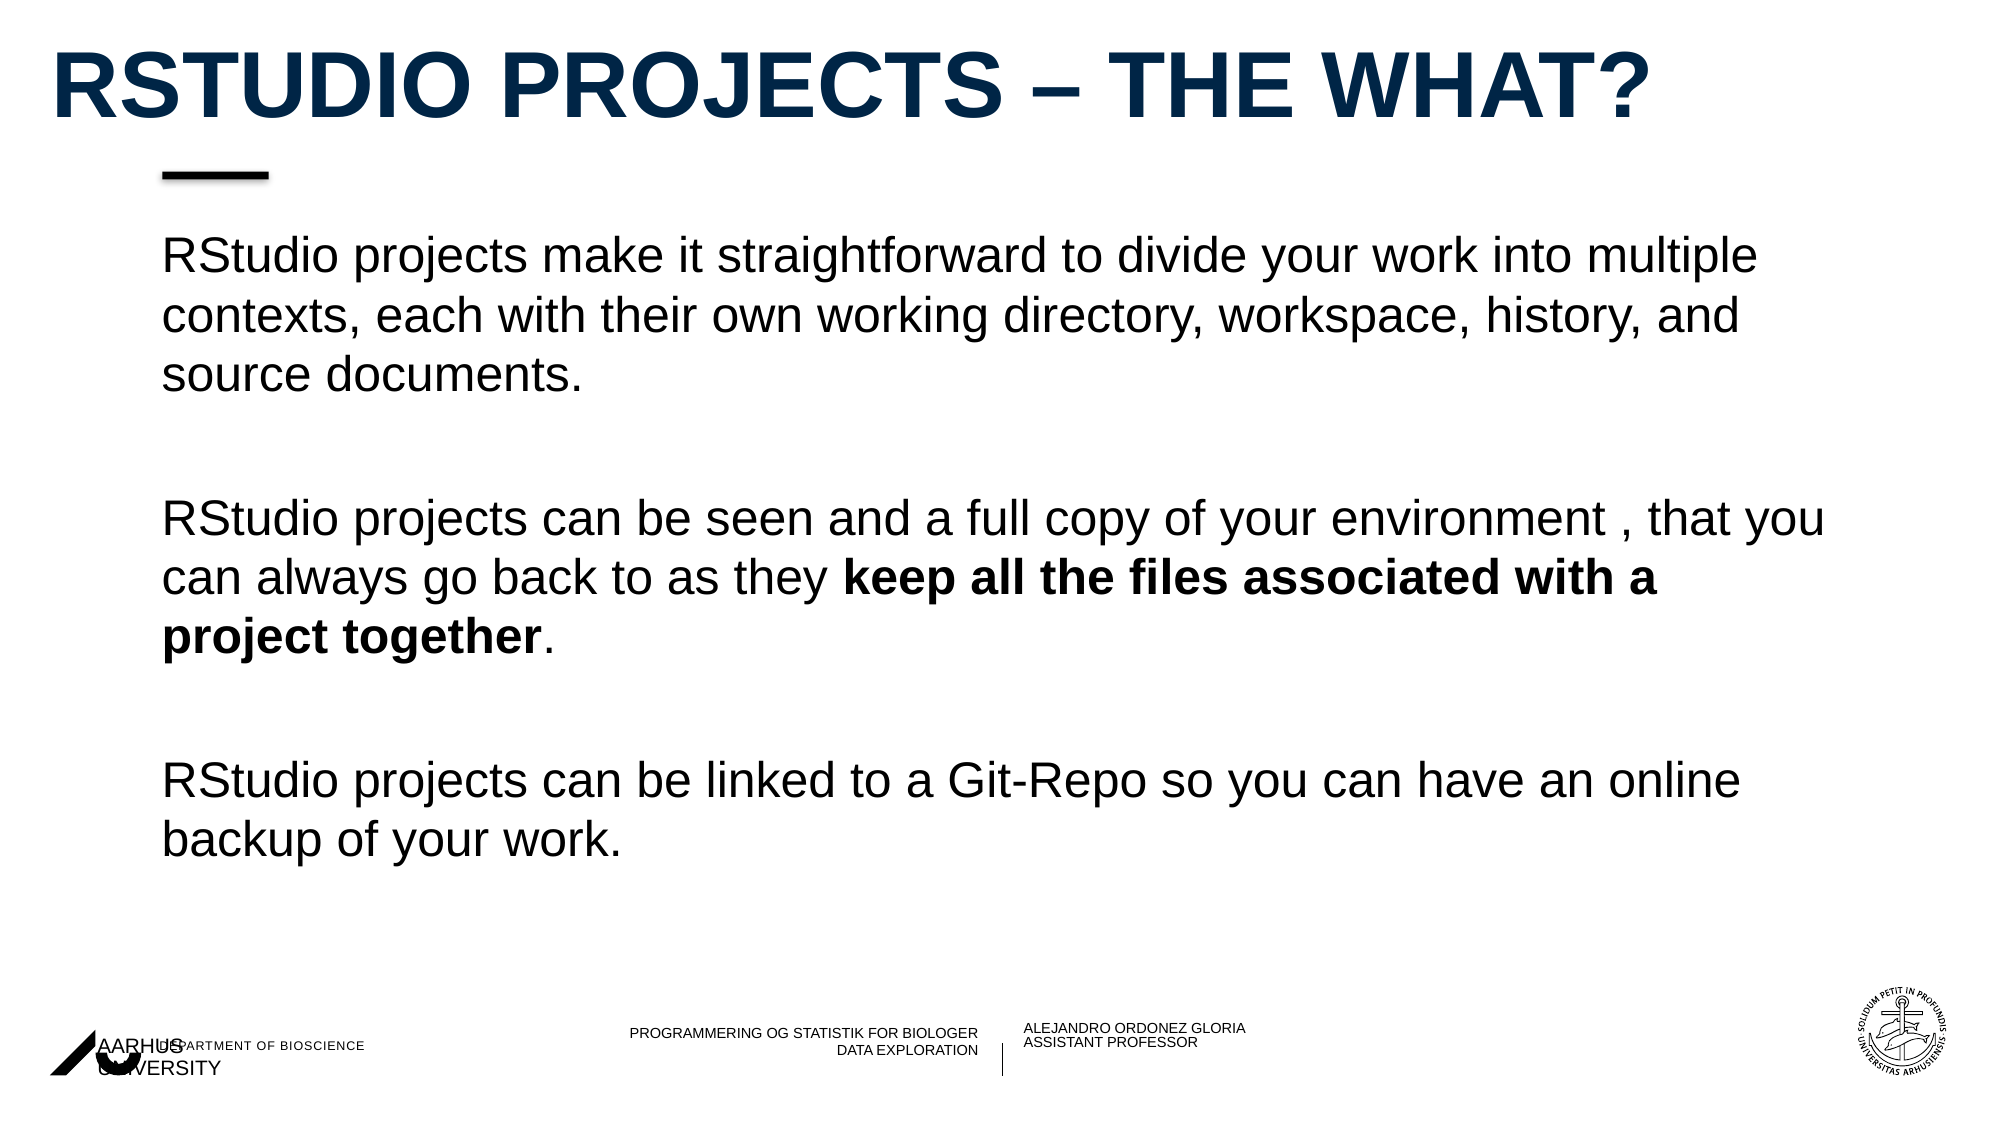

# RStudio projects – the what?
RStudio projects make it straightforward to divide your work into multiple contexts, each with their own working directory, workspace, history, and source documents.

RStudio projects can be seen and a full copy of your environment , that you can always go back to as they keep all the files associated with a project together.

RStudio projects can be linked to a Git-Repo so you can have an online backup of your work.

04/03/202327/08/2018